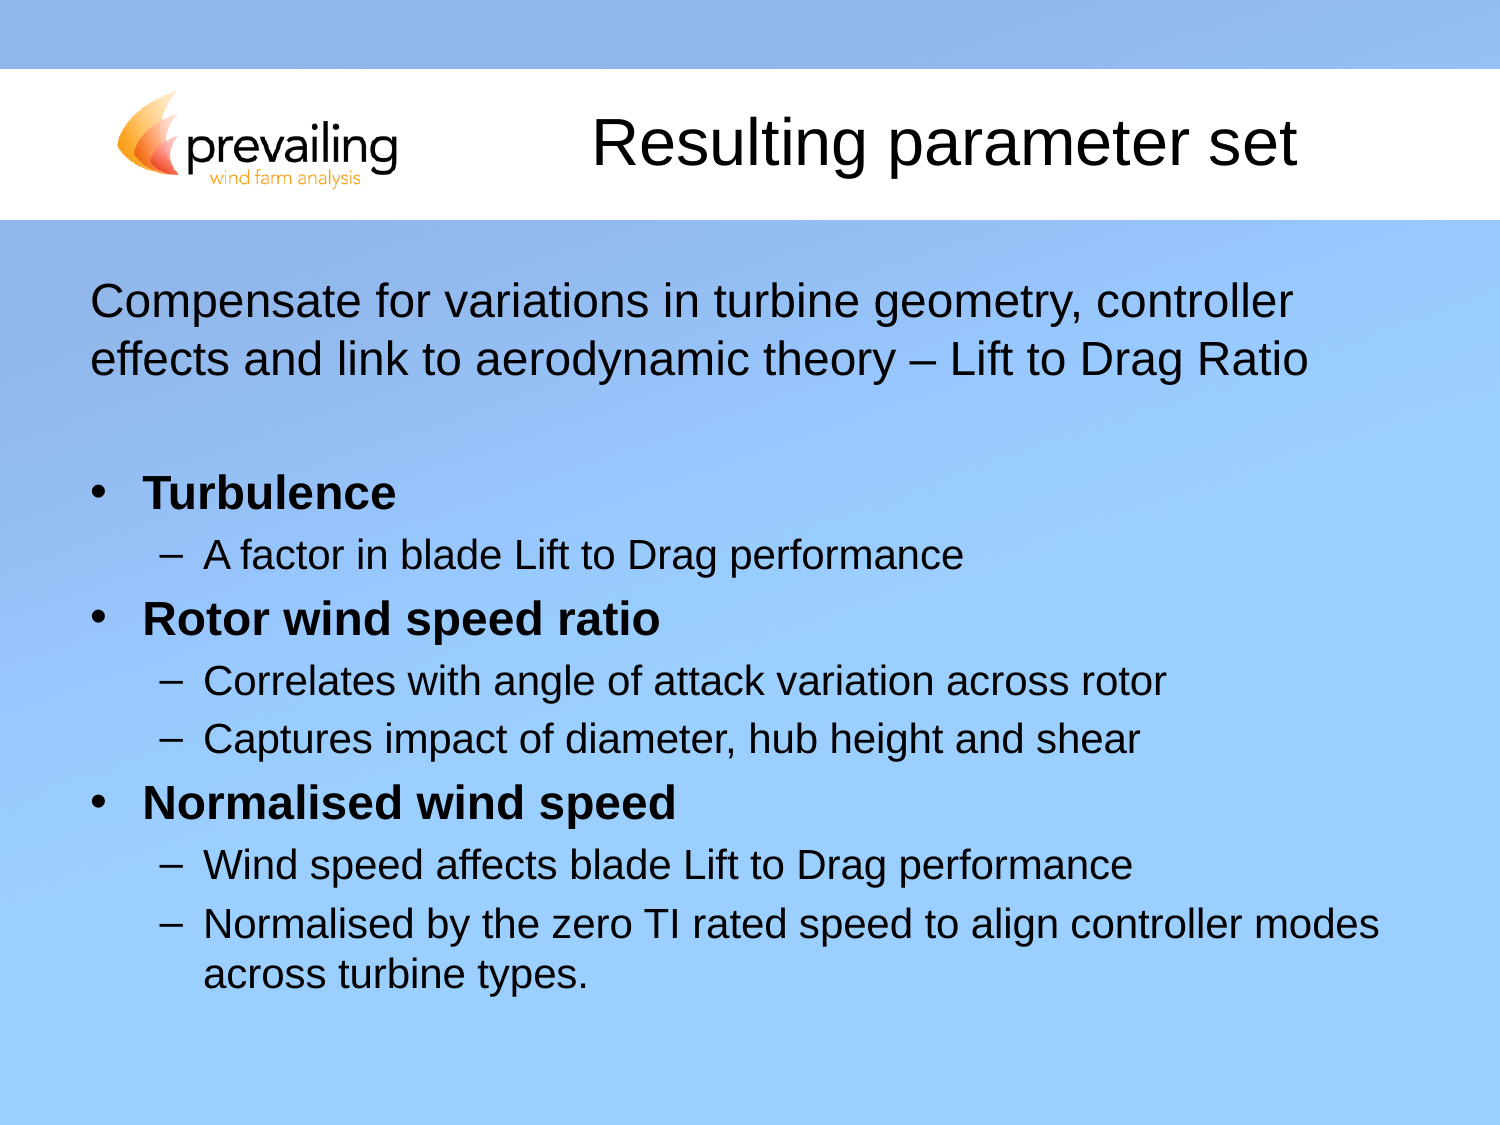

# Resulting parameter set
Compensate for variations in turbine geometry, controller effects and link to aerodynamic theory – Lift to Drag Ratio

Turbulence
A factor in blade Lift to Drag performance
Rotor wind speed ratio
Correlates with angle of attack variation across rotor
Captures impact of diameter, hub height and shear
Normalised wind speed
Wind speed affects blade Lift to Drag performance
Normalised by the zero TI rated speed to align controller modes across turbine types.